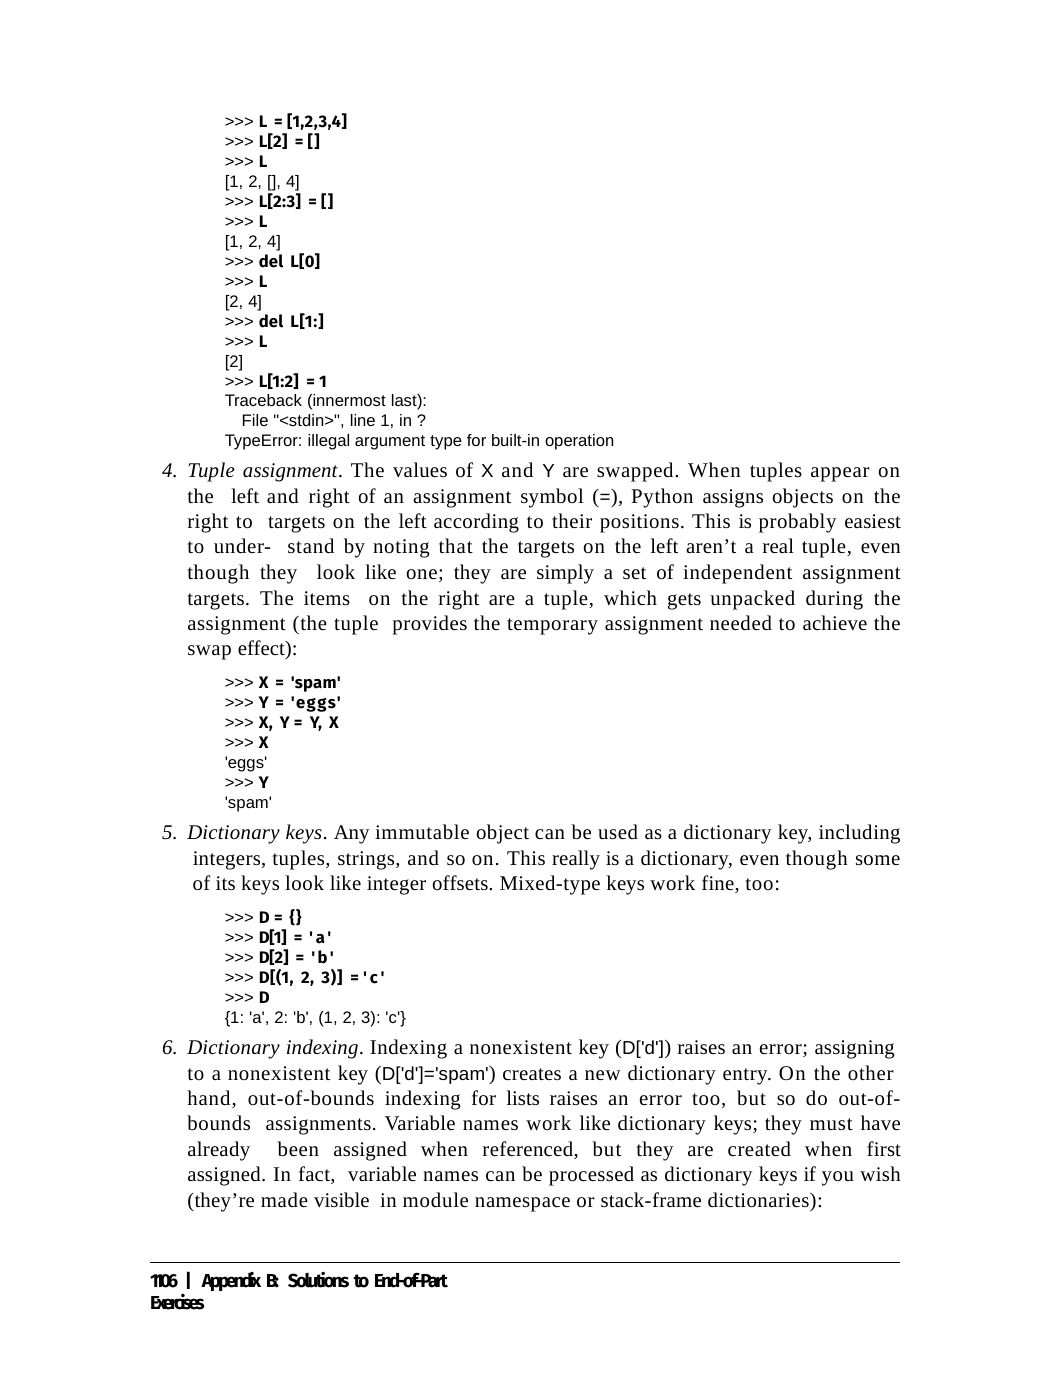

>>> L = [1,2,3,4]
>>> L[2] = []
>>> L
[1, 2, [], 4]
>>> L[2:3] = []
>>> L
[1, 2, 4]
>>> del L[0]
>>> L
[2, 4]
>>> del L[1:]
>>> L
[2]
>>> L[1:2] = 1
Traceback (innermost last):
File "<stdin>", line 1, in ?
TypeError: illegal argument type for built-in operation
Tuple assignment. The values of X and Y are swapped. When tuples appear on the  left and right of an assignment symbol (=), Python assigns objects on the right to  targets on the left according to their positions. This is probably easiest to under-  stand by noting that the targets on the left aren’t a real tuple, even though they  look like one; they are simply a set of independent assignment targets. The items  on the right are a tuple, which gets unpacked during the assignment (the tuple  provides the temporary assignment needed to achieve the swap effect):
>>> X = 'spam'
>>> Y = 'eggs'
>>> X, Y = Y, X
>>> X
'eggs'
>>> Y
'spam'
Dictionary keys. Any immutable object can be used as a dictionary key, including  integers, tuples, strings, and so on. This really is a dictionary, even though some  of its keys look like integer offsets. Mixed-type keys work fine, too:
>>> D = {}
>>> D[1] = 'a'
>>> D[2] = 'b'
>>> D[(1, 2, 3)] = 'c'
>>> D
{1: 'a', 2: 'b', (1, 2, 3): 'c'}
Dictionary indexing. Indexing a nonexistent key (D['d']) raises an error; assigning  to a nonexistent key (D['d']='spam') creates a new dictionary entry. On the other  hand, out-of-bounds indexing for lists raises an error too, but so do out-of-bounds  assignments. Variable names work like dictionary keys; they must have already  been assigned when referenced, but they are created when first assigned. In fact,  variable names can be processed as dictionary keys if you wish (they’re made visible  in module namespace or stack-frame dictionaries):

1106  |  Appendix B:  Solutions to End-of-Part Exercises